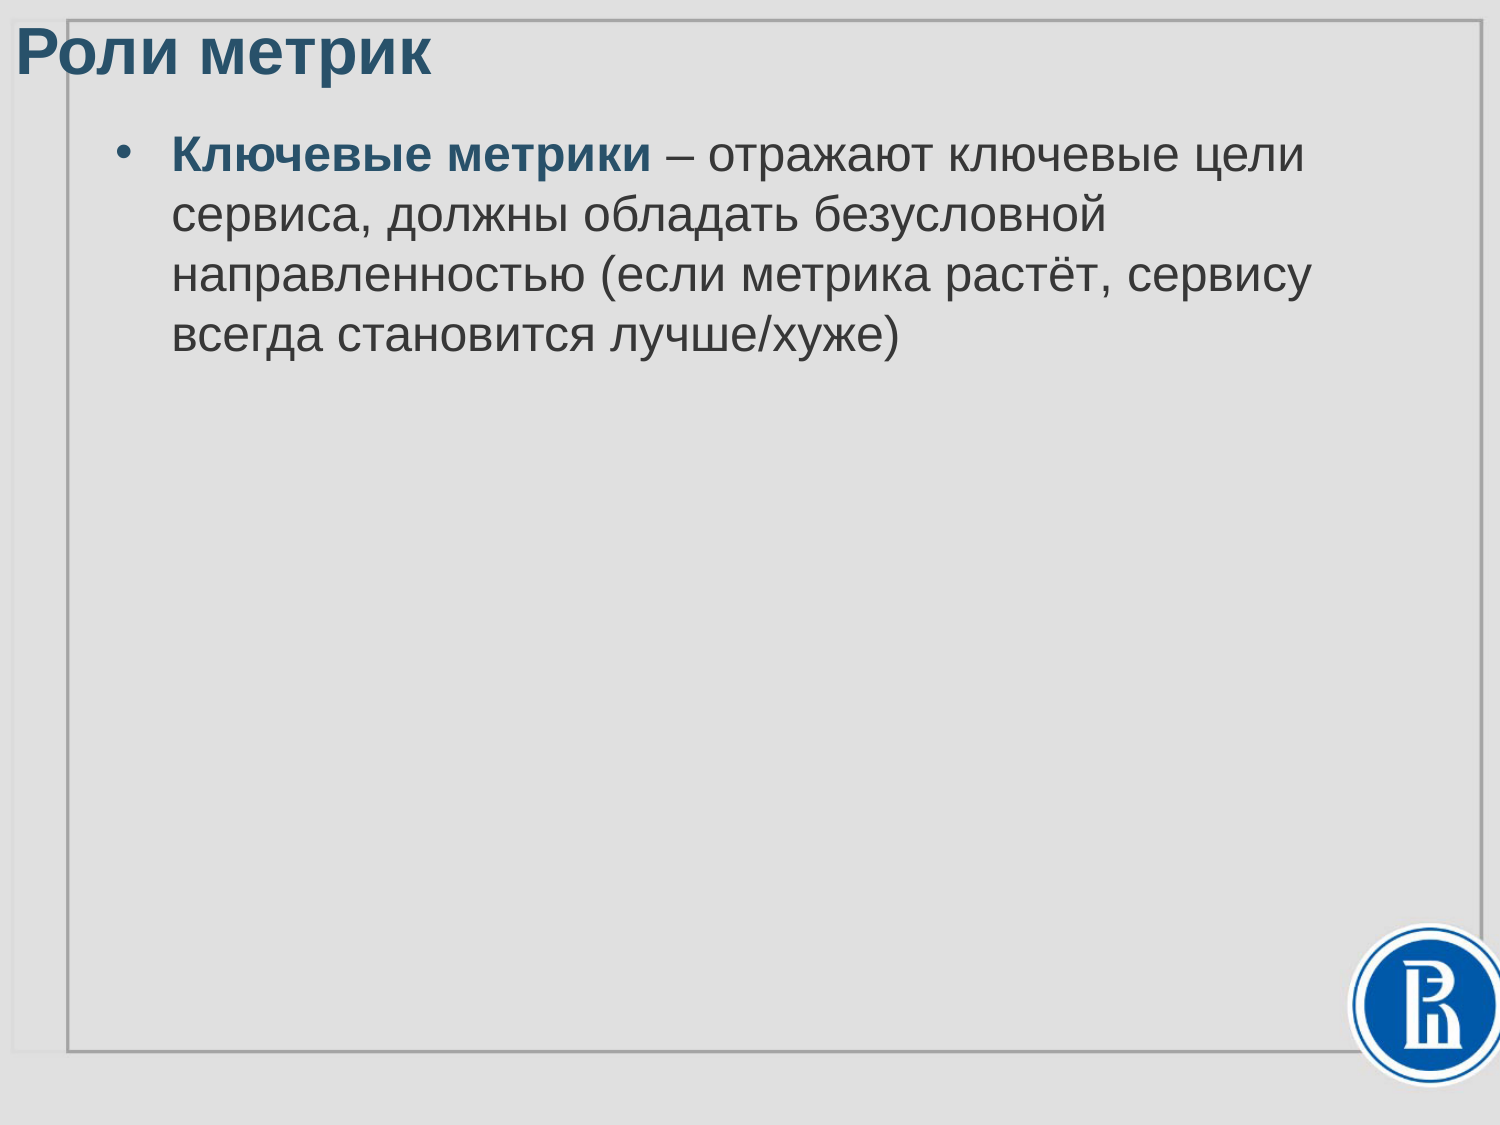

# Роли метрик
Ключевые метрики – отражают ключевые цели сервиса, должны обладать безусловной направленностью (если метрика растёт, сервису всегда становится лучше/хуже)